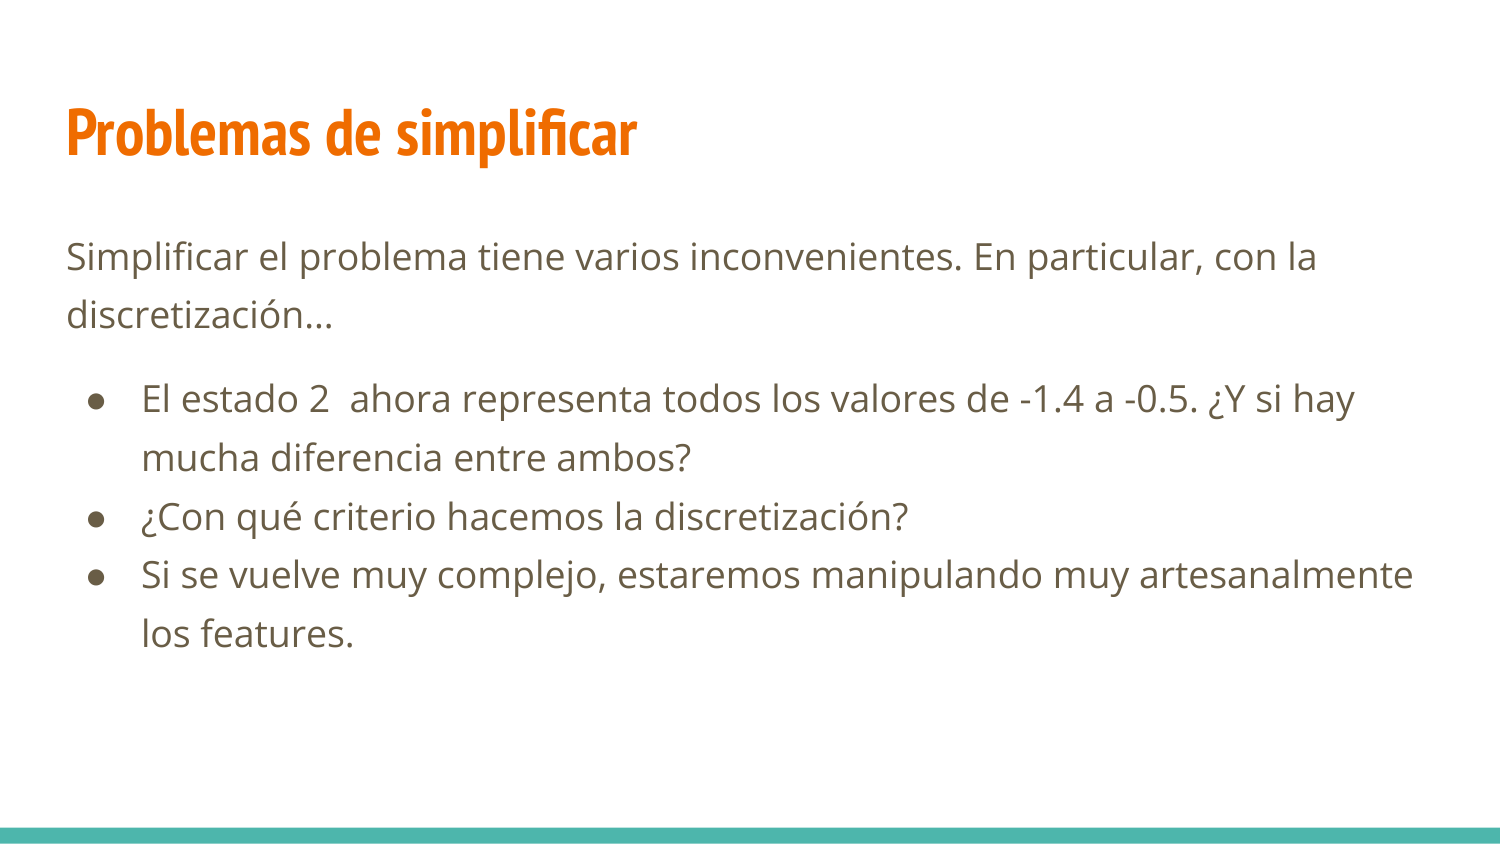

# Problemas de simplificar
Simplificar el problema tiene varios inconvenientes. En particular, con la discretización...
El estado 2  ahora representa todos los valores de -1.4 a -0.5. ¿Y si hay mucha diferencia entre ambos?
¿Con qué criterio hacemos la discretización?
Si se vuelve muy complejo, estaremos manipulando muy artesanalmente los features.